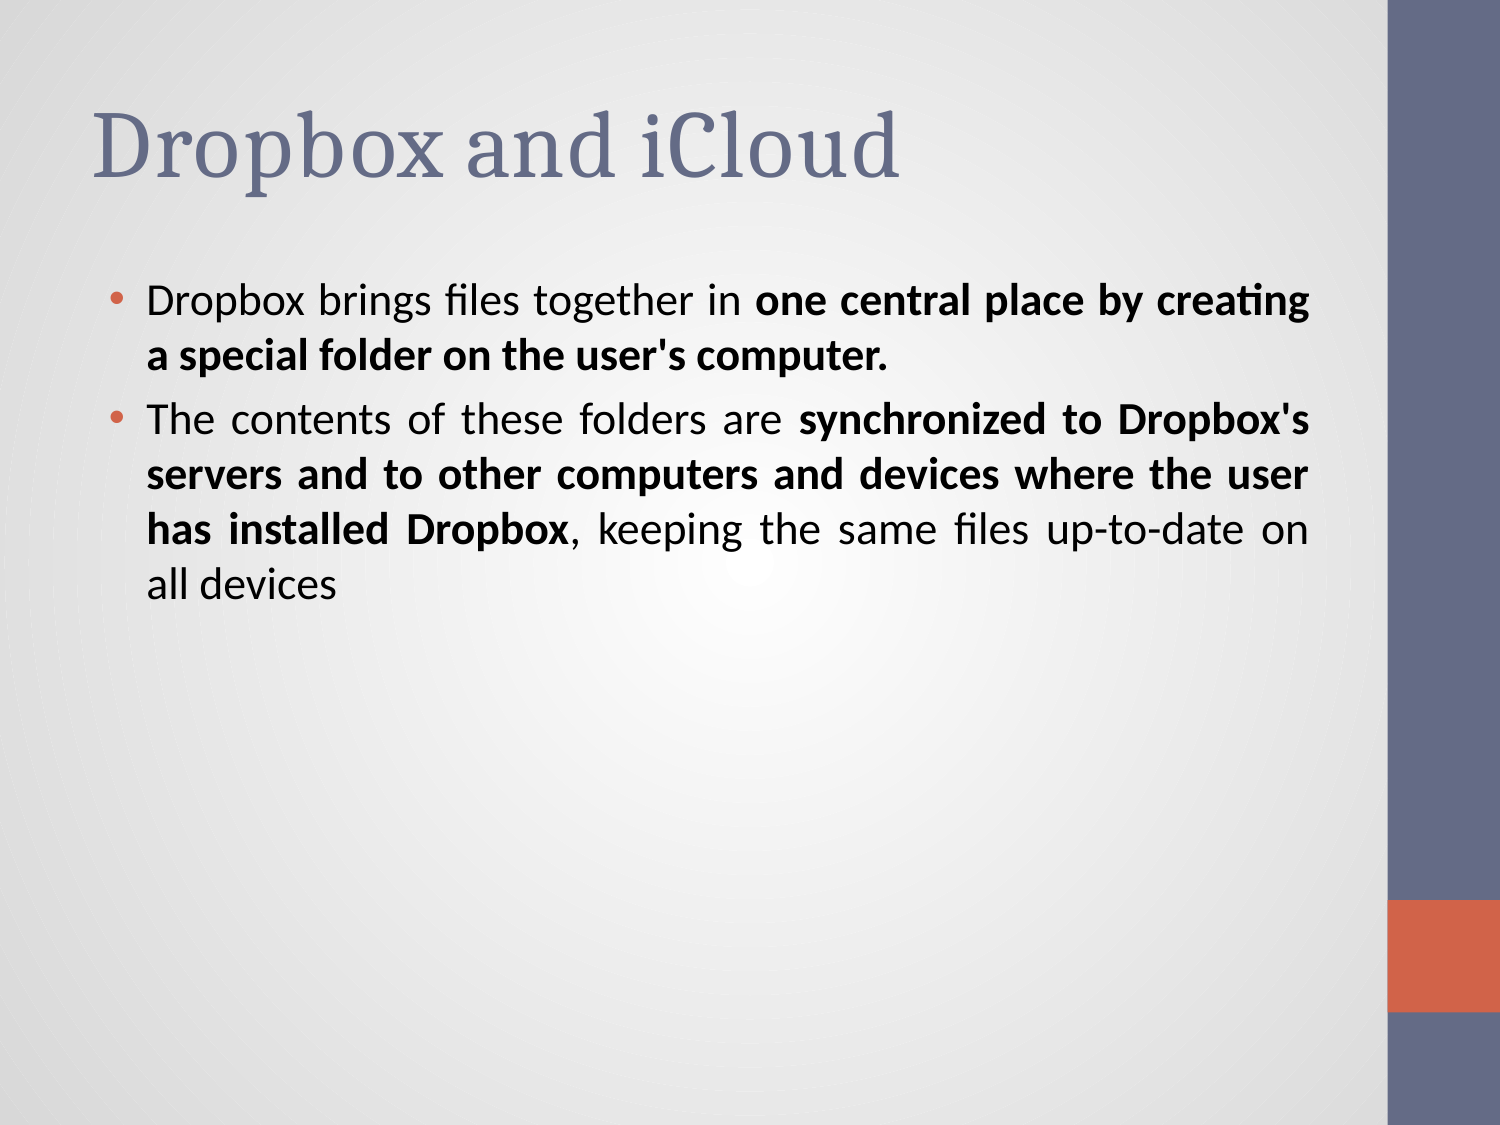

# Dropbox and iCloud
Dropbox brings files together in one central place by creating a special folder on the user's computer.
The contents of these folders are synchronized to Dropbox's servers and to other computers and devices where the user has installed Dropbox, keeping the same files up-to-date on all devices